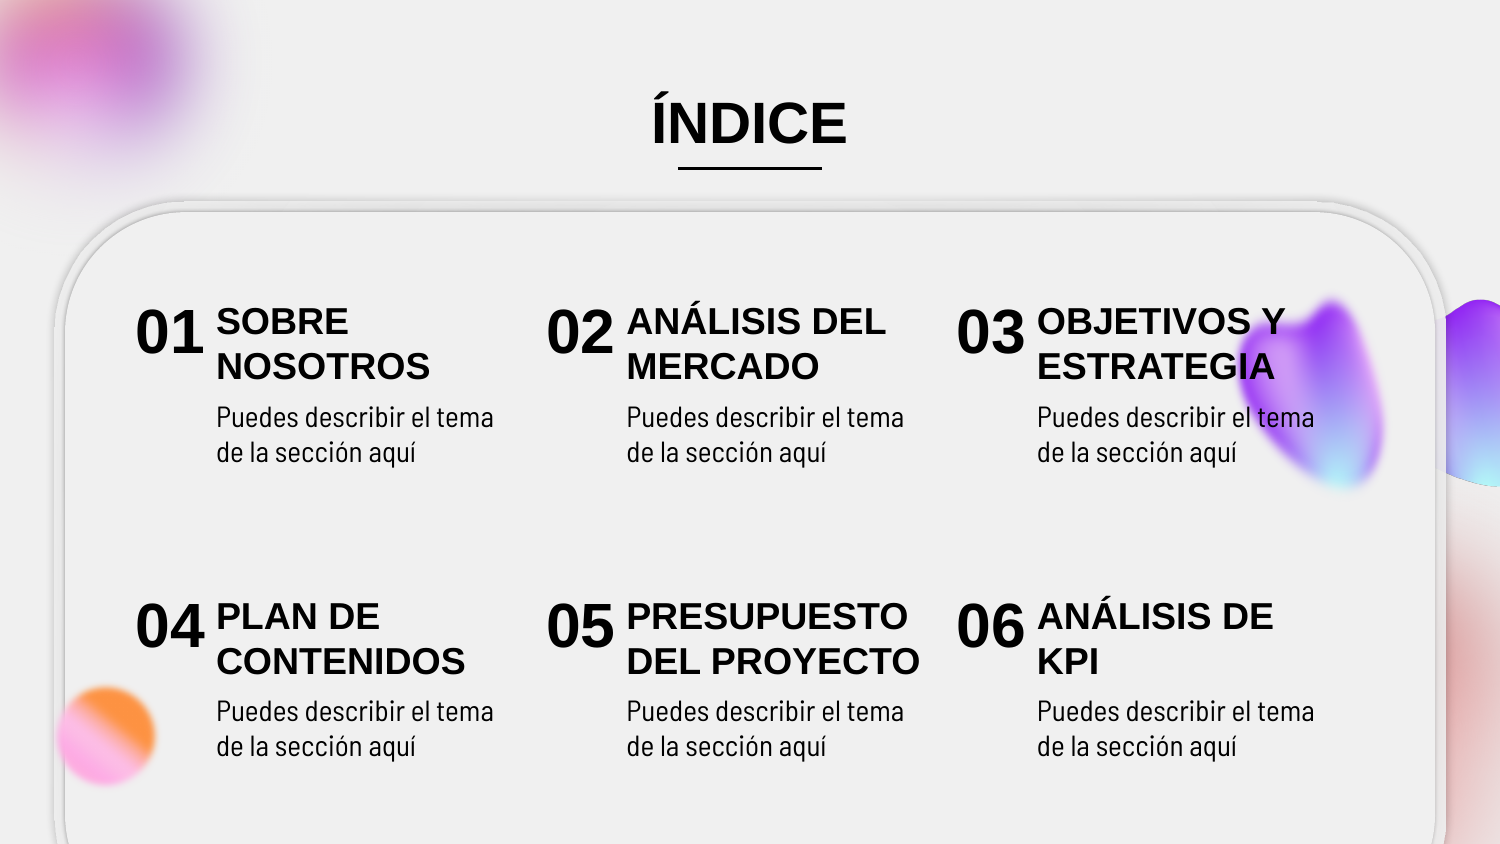

ÍNDICE
01
02
03
# SOBRE NOSOTROS
ANÁLISIS DEL MERCADO
OBJETIVOS Y ESTRATEGIA
Puedes describir el tema de la sección aquí
Puedes describir el tema de la sección aquí
Puedes describir el tema de la sección aquí
04
05
06
PLAN DE CONTENIDOS
PRESUPUESTO DEL PROYECTO
ANÁLISIS DE KPI
Puedes describir el tema de la sección aquí
Puedes describir el tema de la sección aquí
Puedes describir el tema de la sección aquí